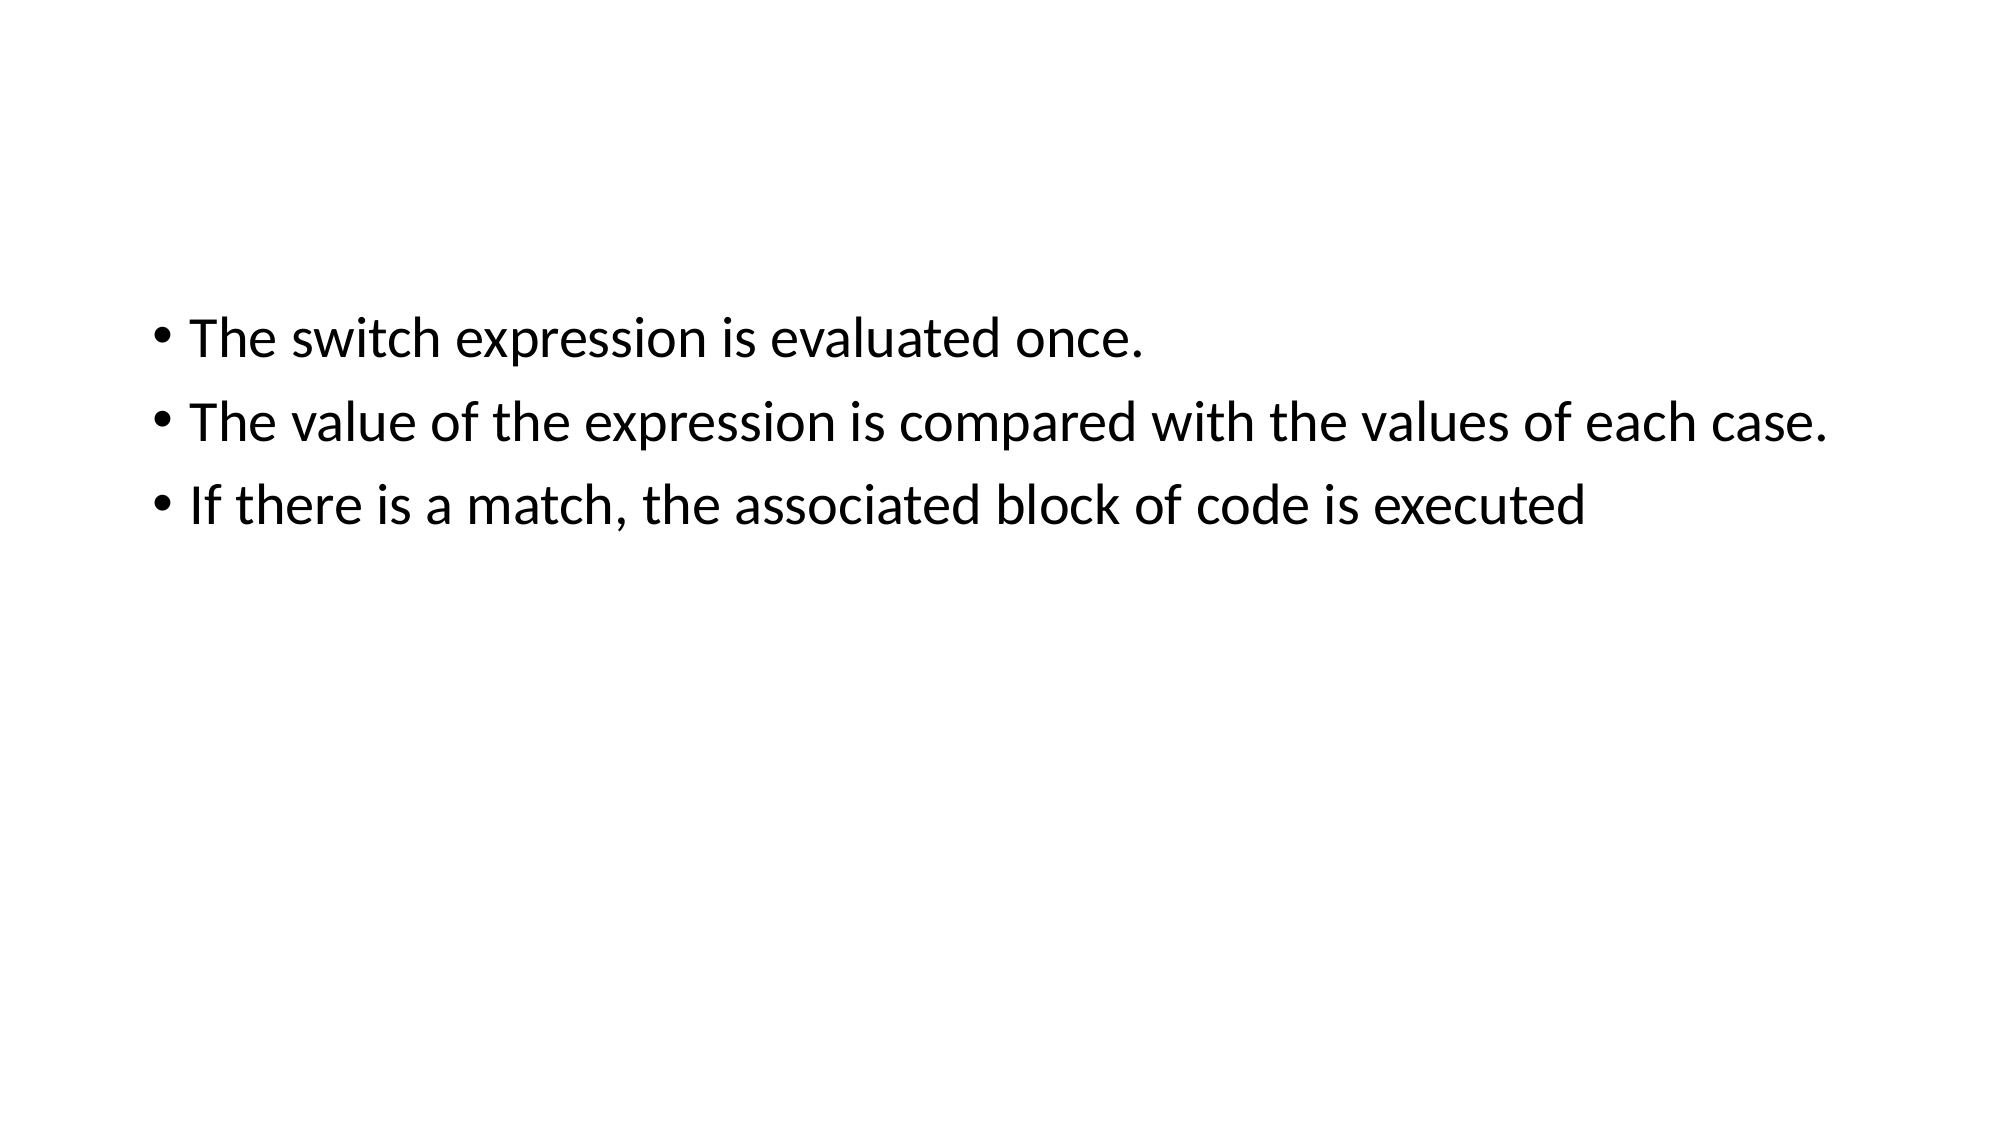

#
The switch expression is evaluated once.
The value of the expression is compared with the values of each case.
If there is a match, the associated block of code is executed